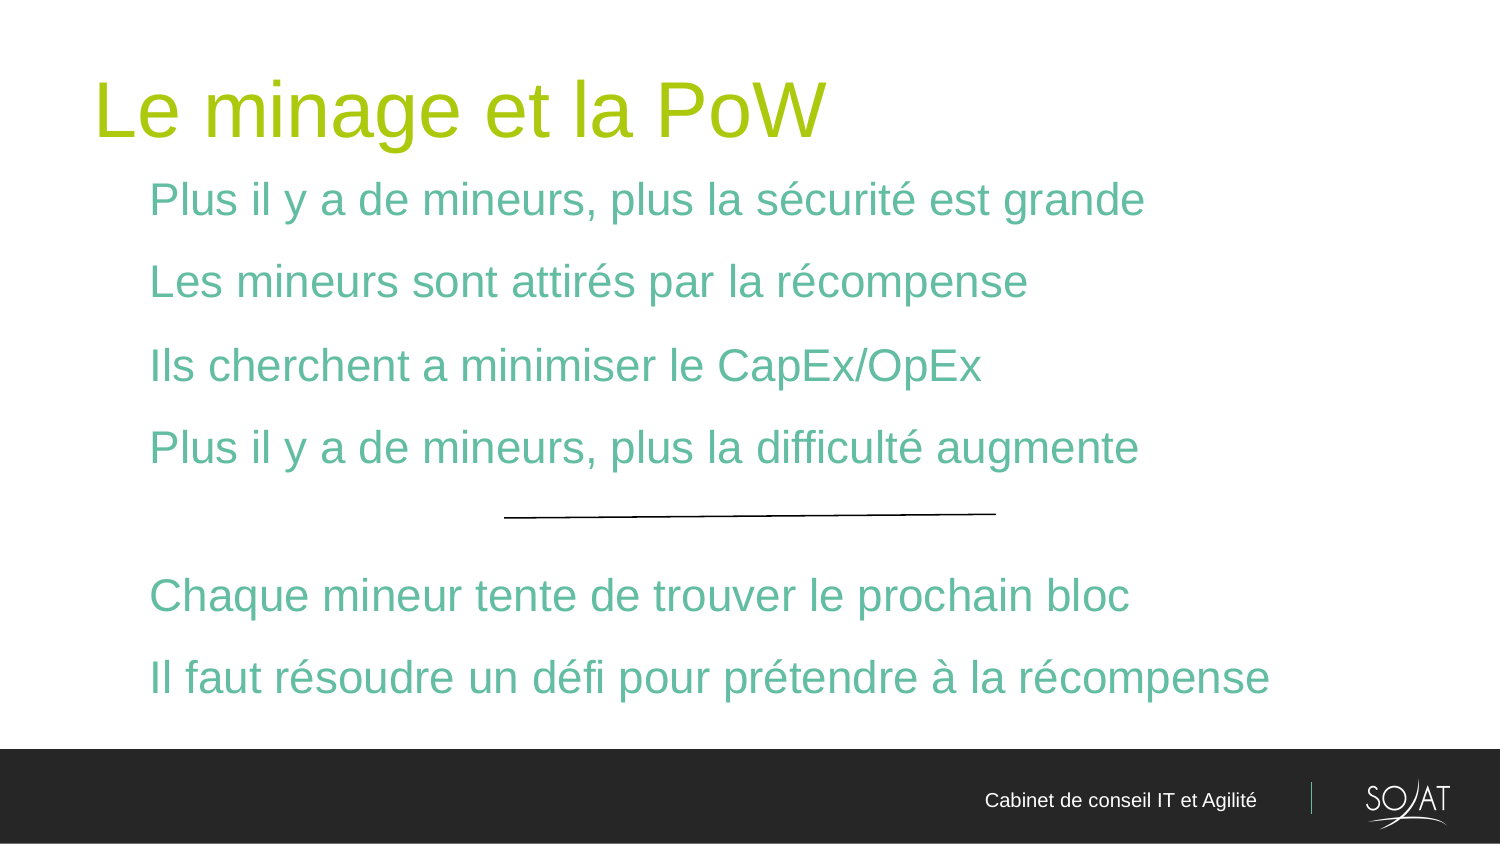

Le minage et la PoW
Plus il y a de mineurs, plus la sécurité est grande
Les mineurs sont attirés par la récompense
Ils cherchent a minimiser le CapEx/OpEx
Plus il y a de mineurs, plus la difficulté augmente
Chaque mineur tente de trouver le prochain bloc
Il faut résoudre un défi pour prétendre à la récompense